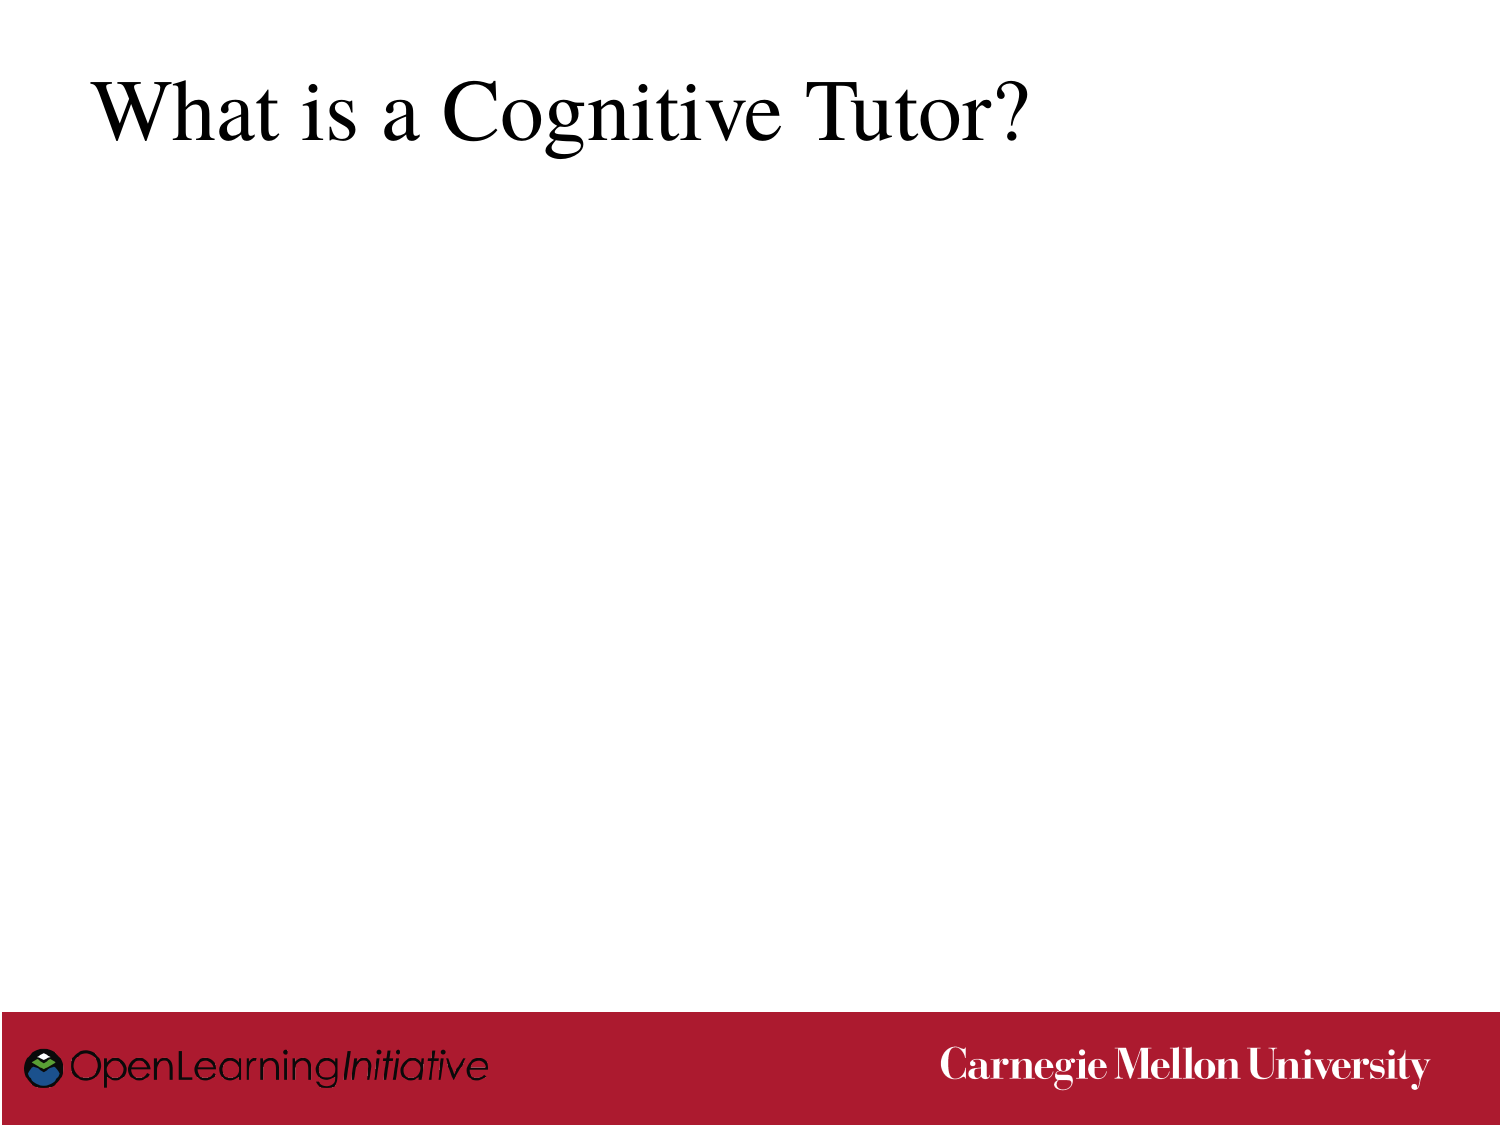

# What is a Cognitive Tutor?
	A computerized learning environment whose design is based on cognitive principles and whose interaction with students is based on that of a (human) tutor—i.e., making comments when the student errs, answering questions about what to do next, and maintaining a low profile when the student is performing well.